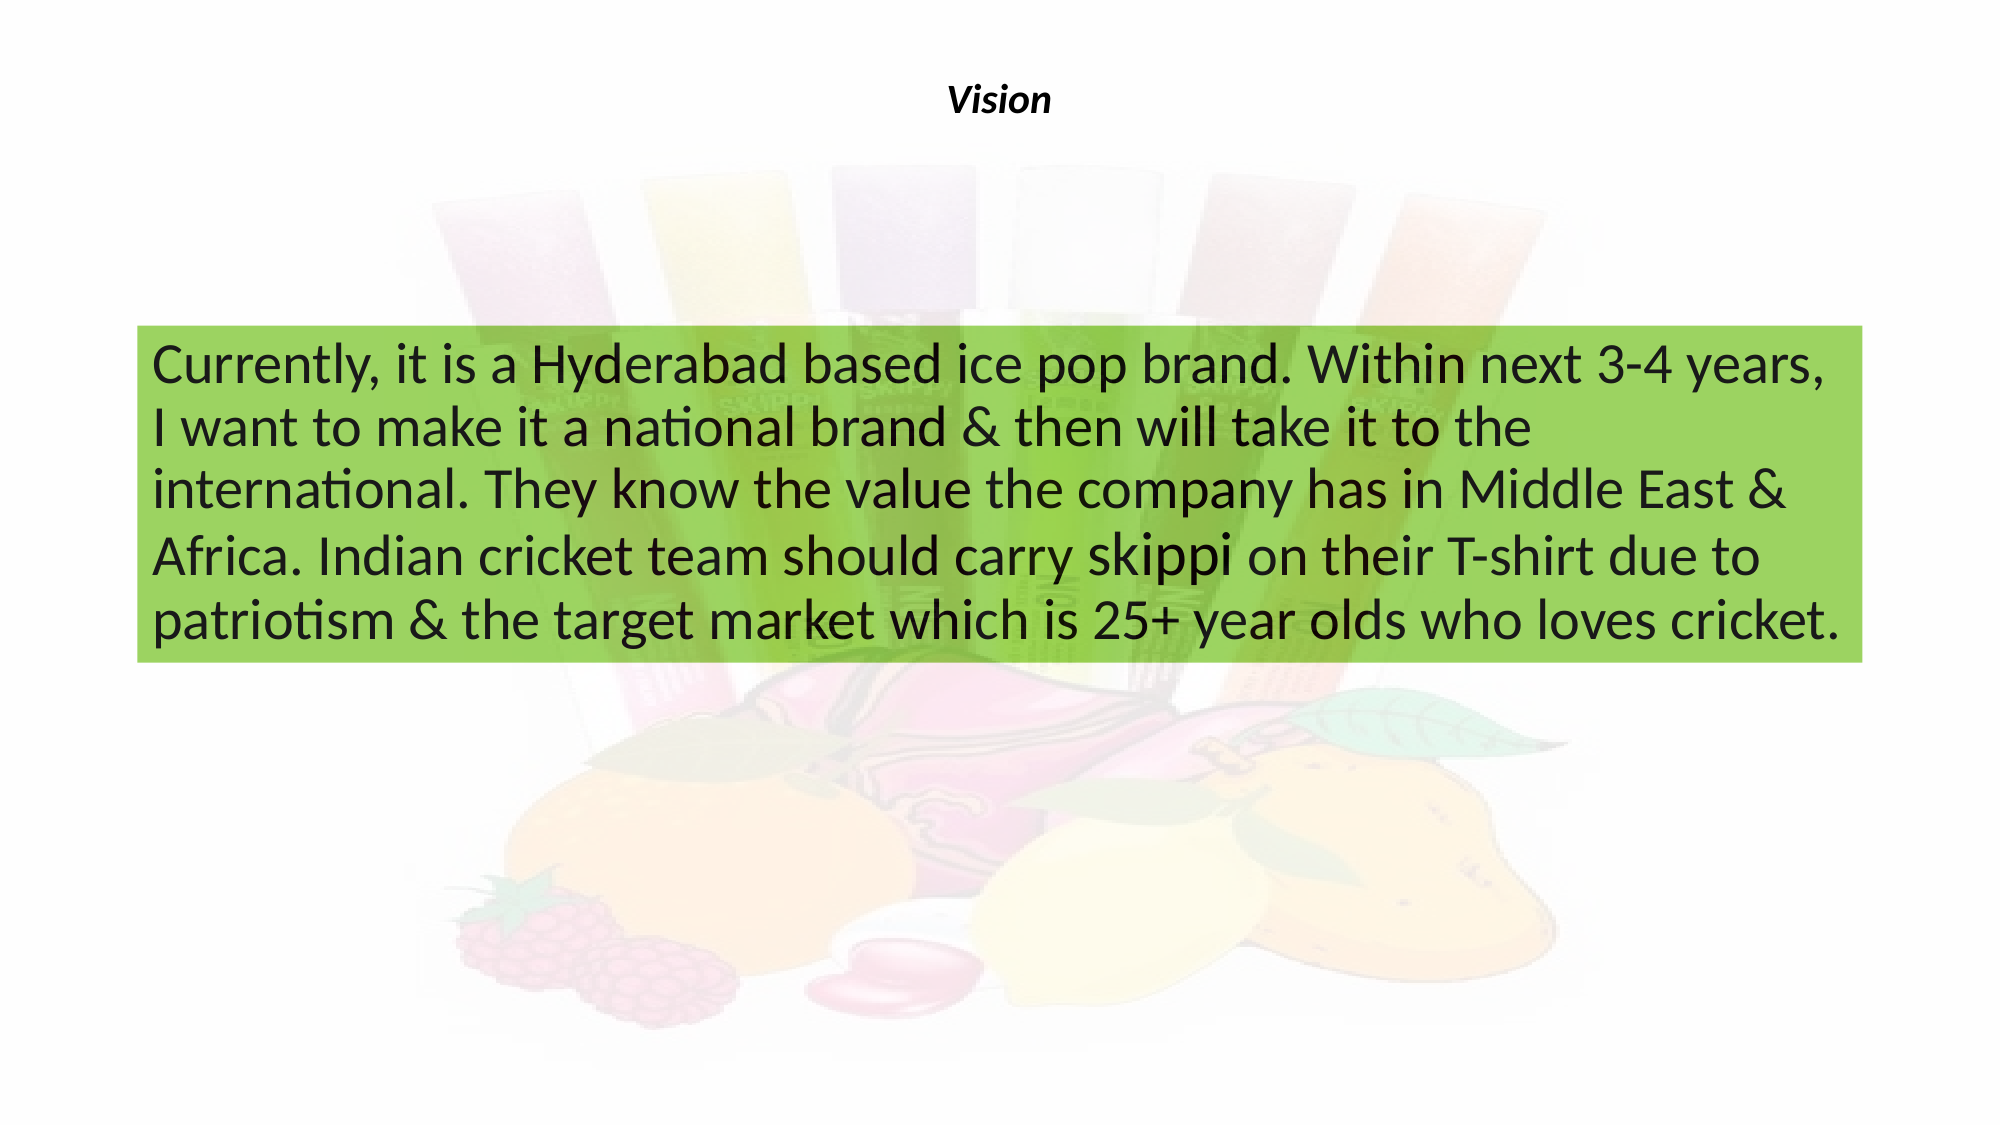

Vision
Currently, it is a Hyderabad based ice pop brand. Within next 3-4 years, I want to make it a national brand & then will take it to the international. They know the value the company has in Middle East & Africa. Indian cricket team should carry skippi on their T-shirt due to patriotism & the target market which is 25+ year olds who loves cricket.